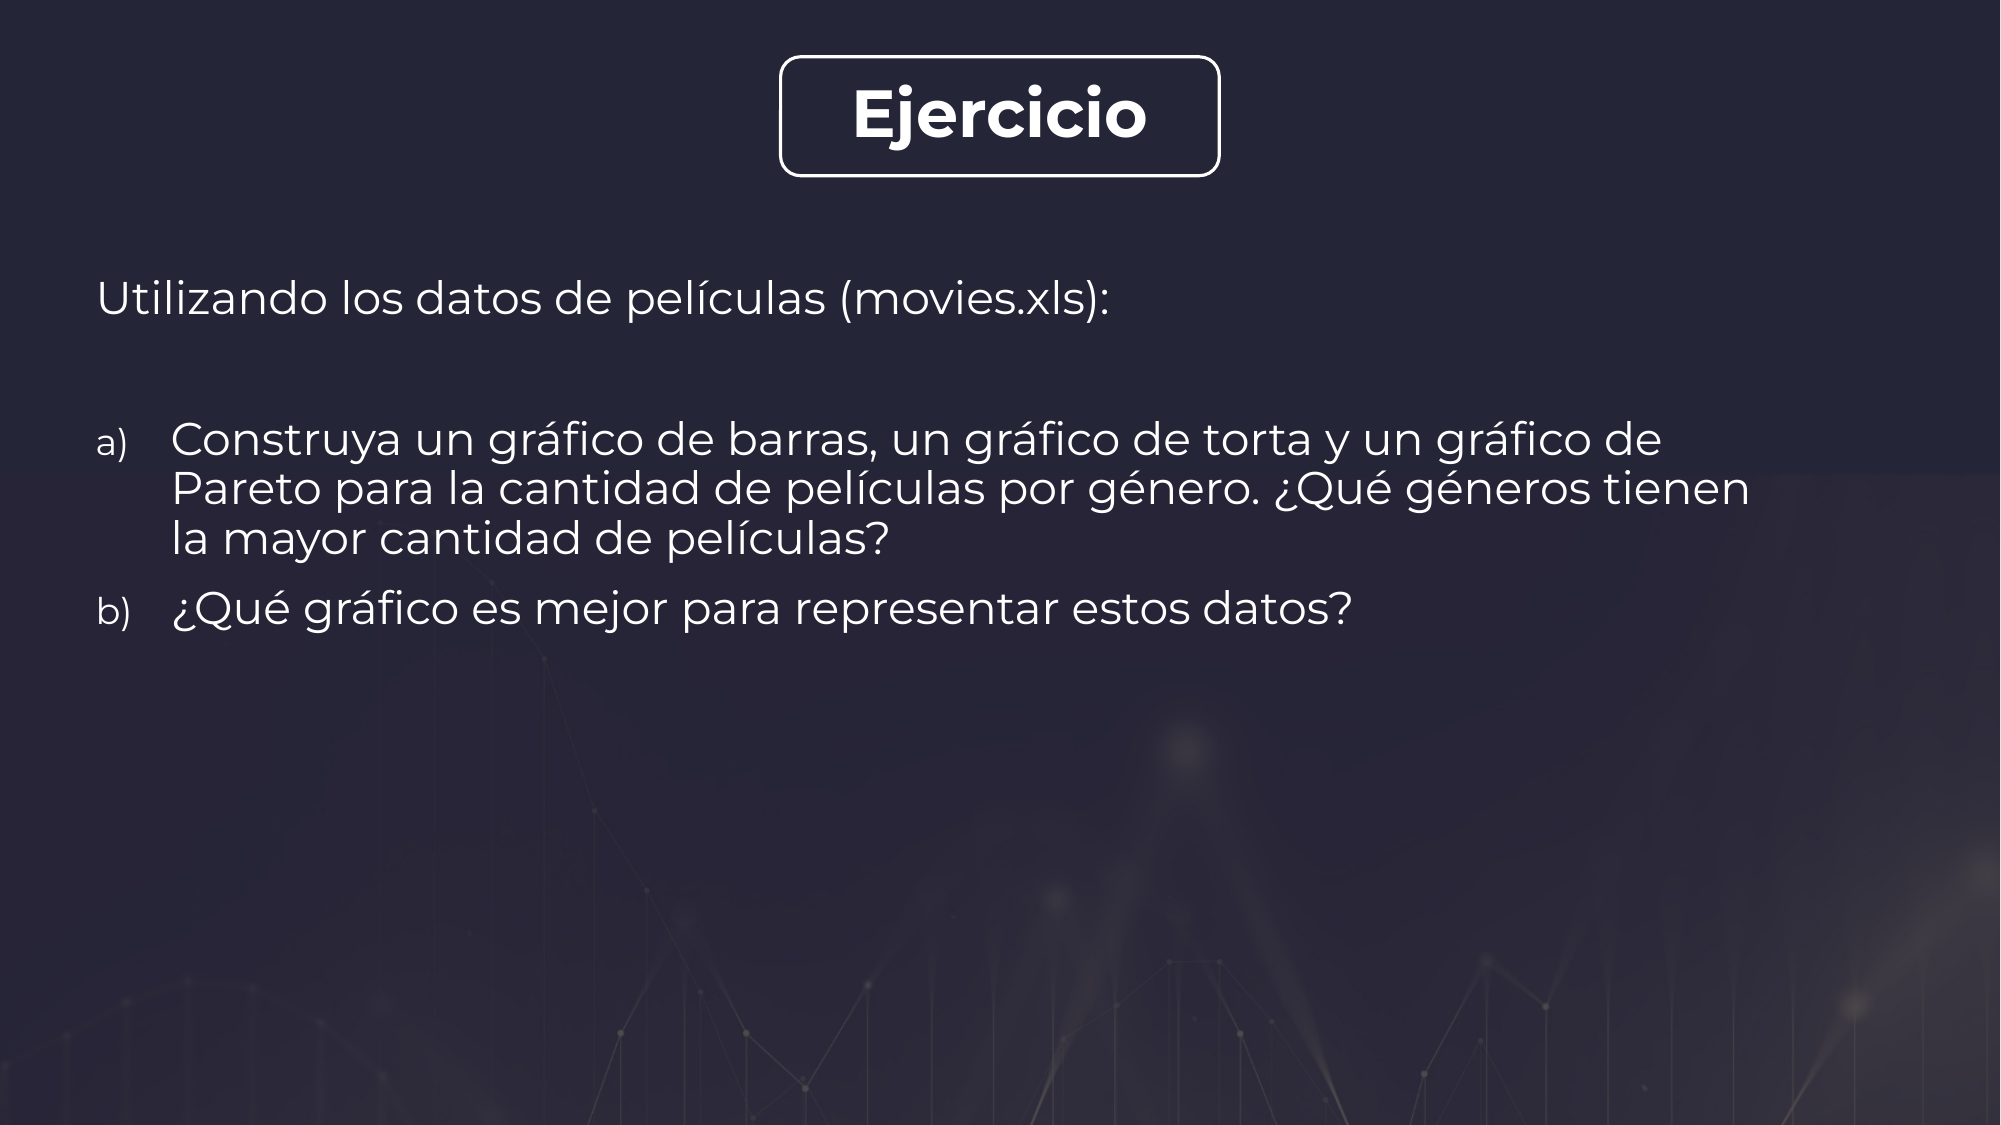

Ejercicio

Utilizando los datos de películas (movies.xls):

Construya un gráfico de barras, un gráfico de torta y un gráfico de Pareto para la cantidad de películas por género. ¿Qué géneros tienen la mayor cantidad de películas?
¿Qué gráfico es mejor para representar estos datos?